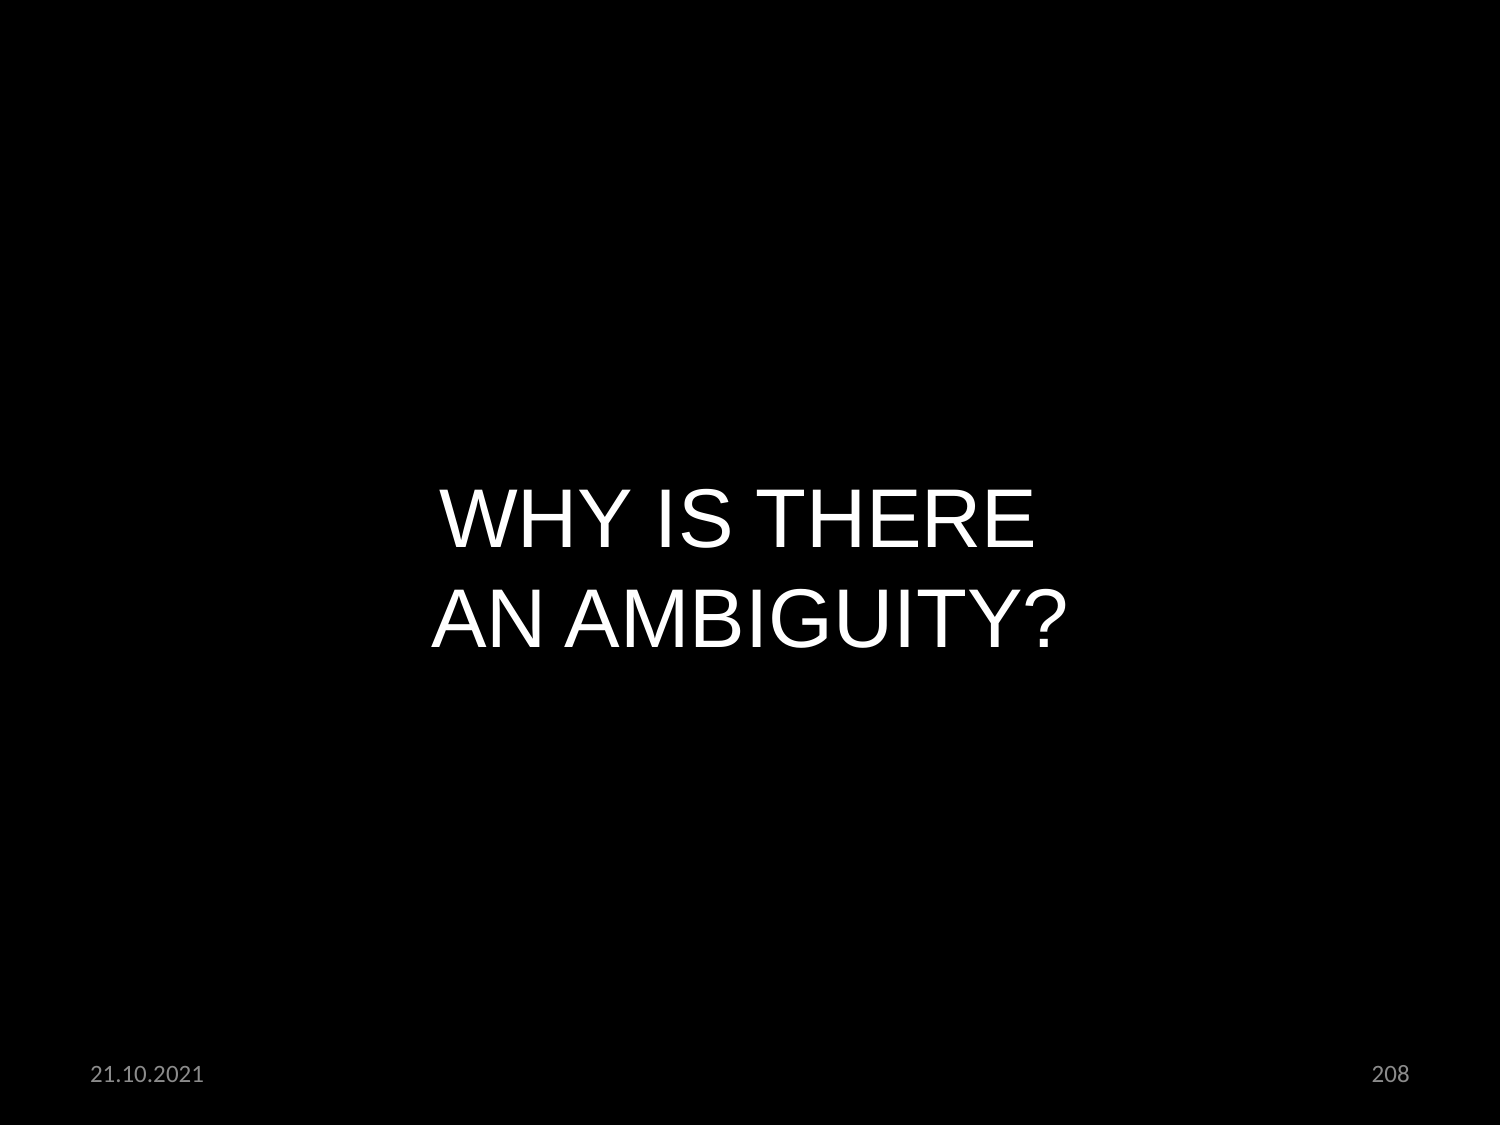

WHY IS THERE
AN AMBIGUITY?
21.10.2021
208